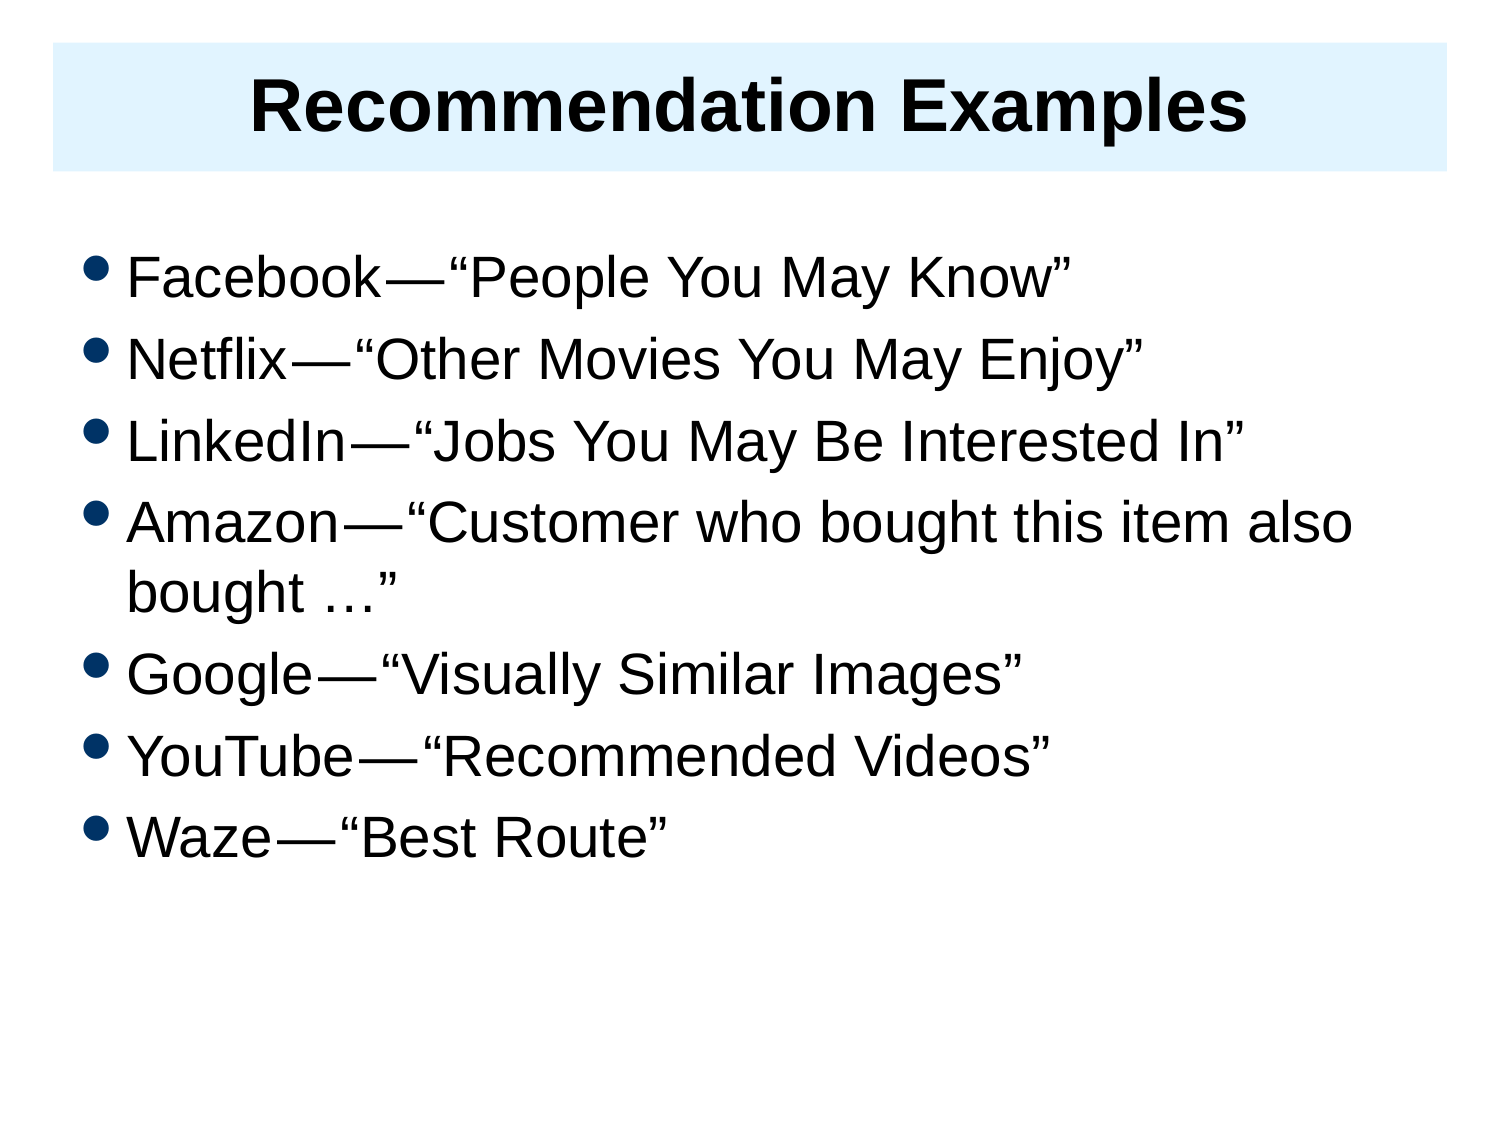

# Recommendation Examples
Facebook — “People You May Know”
Netflix — “Other Movies You May Enjoy”
LinkedIn — “Jobs You May Be Interested In”
Amazon — “Customer who bought this item also bought …”
Google — “Visually Similar Images”
YouTube — “Recommended Videos”
Waze — “Best Route”